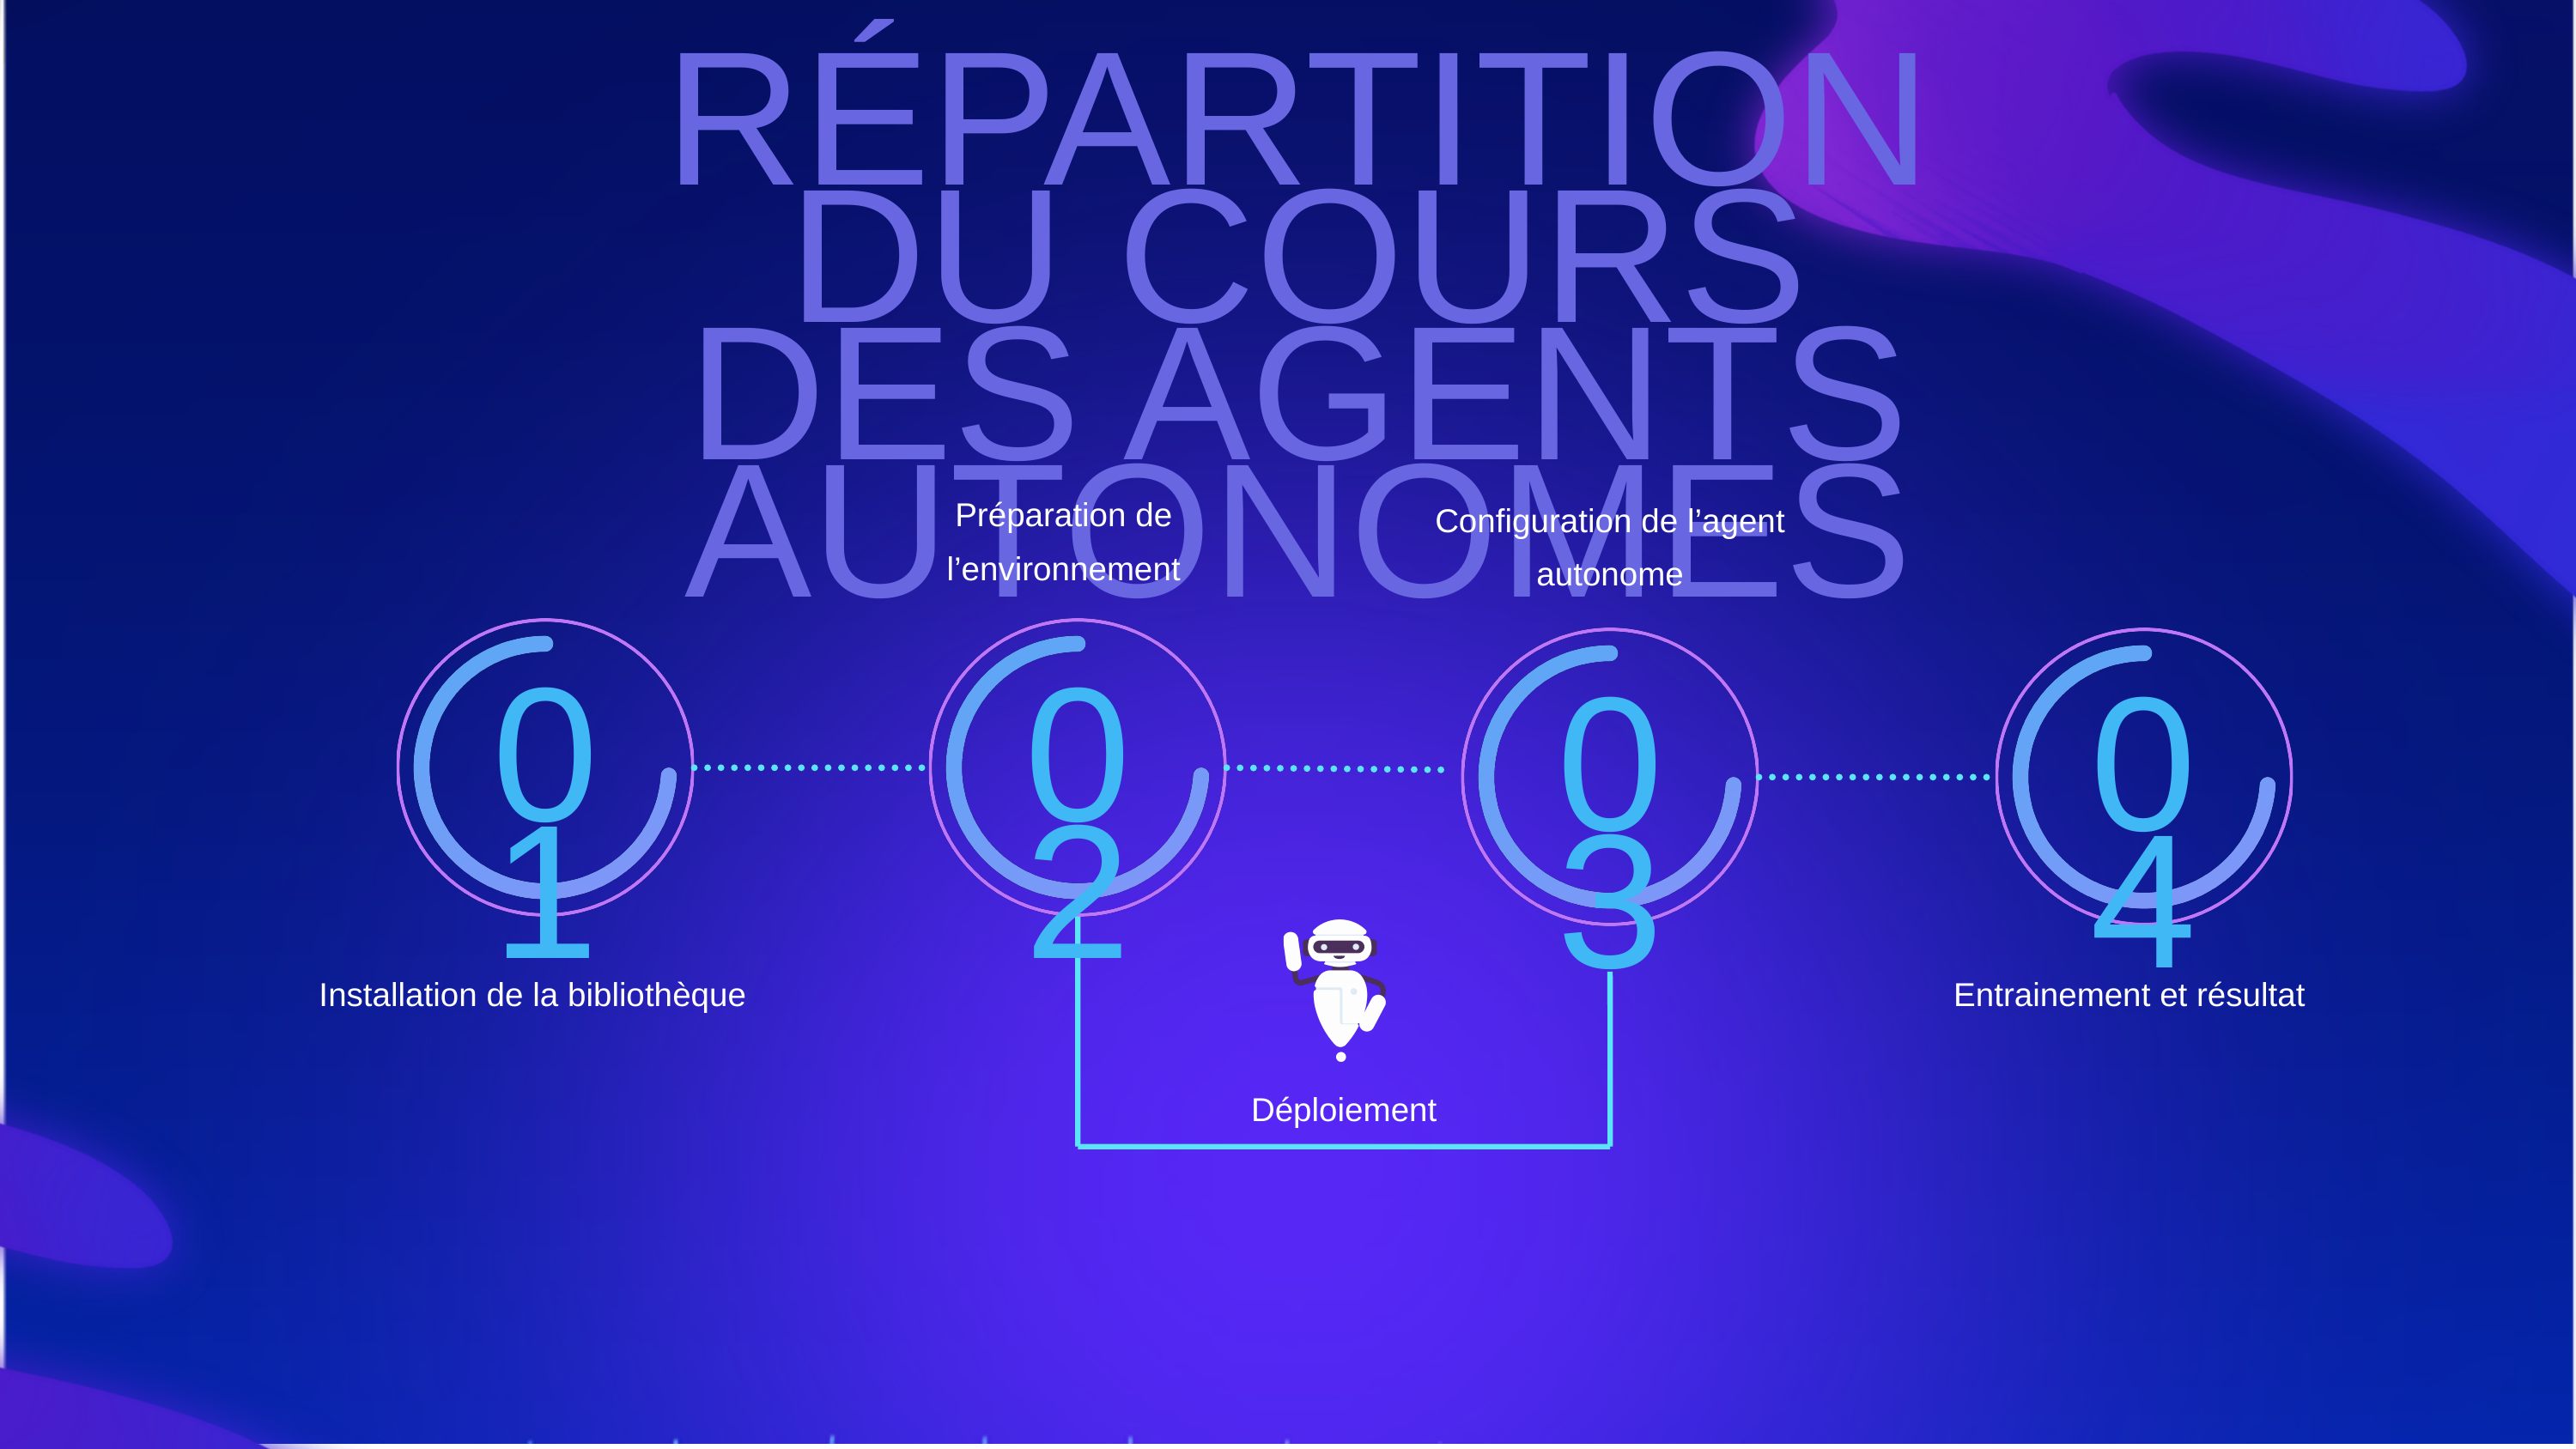

RÉPARTITION DU COURS DES AGENTS AUTONOMES
Préparation de l’environnement
Configuration de l’agent autonome

01
02
03
04

Installation de la bibliothèque
Entrainement et résultat

Déploiement